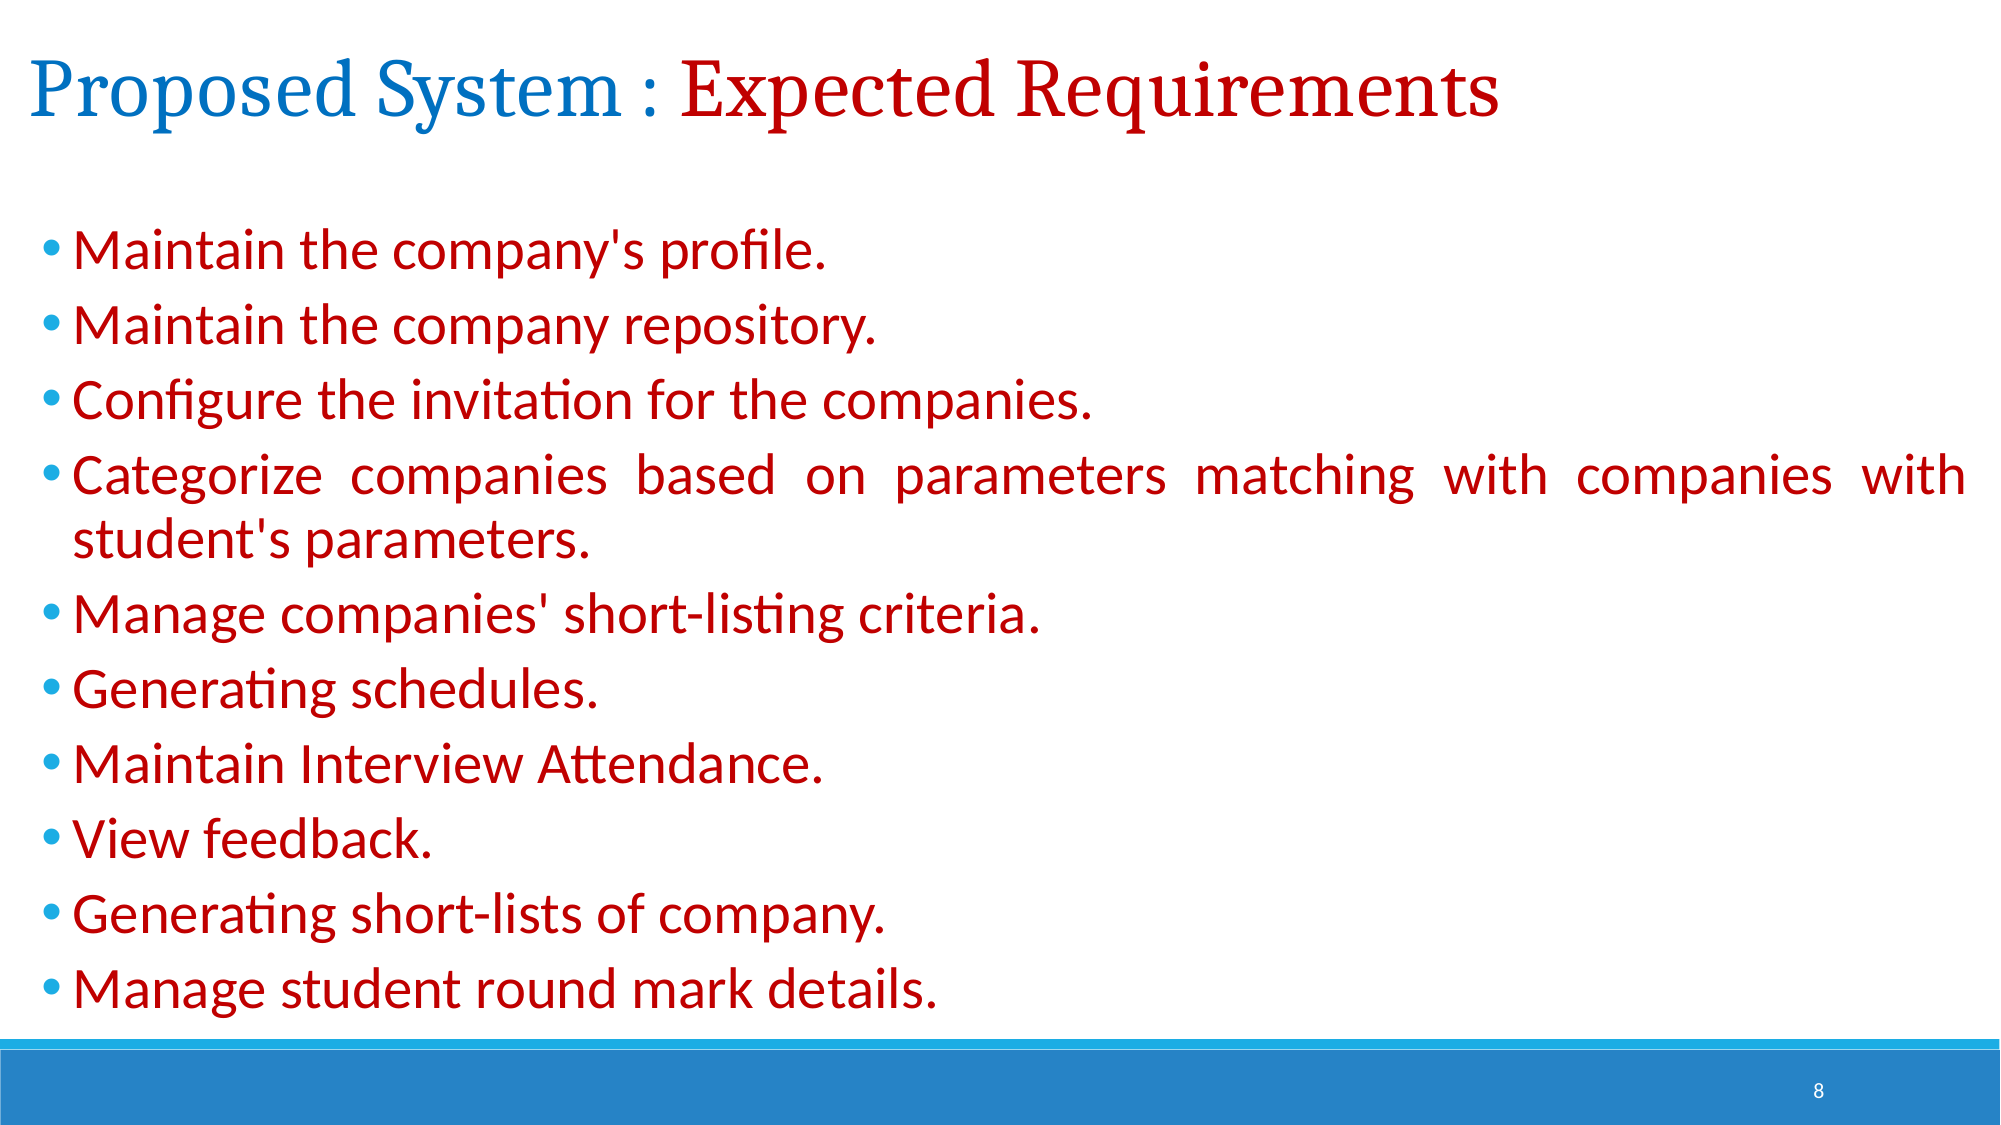

# Proposed System : Expected Requirements
Maintain the company's profile.
Maintain the company repository.
Configure the invitation for the companies.
Categorize companies based on parameters matching with companies with student's parameters.
Manage companies' short-listing criteria.
Generating schedules.
Maintain Interview Attendance.
View feedback.
Generating short-lists of company.
Manage student round mark details.
8